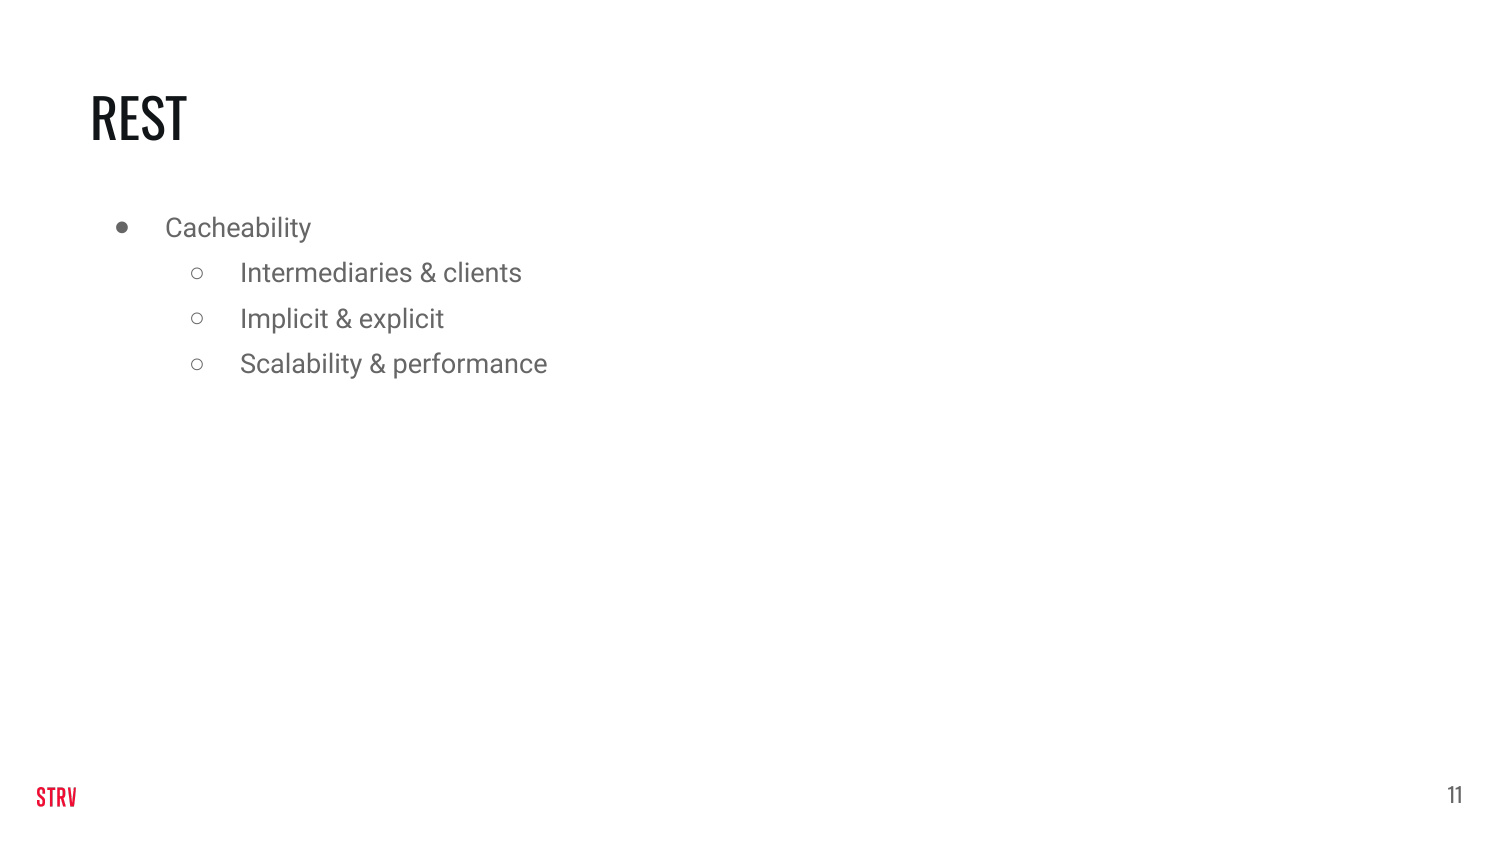

# REST
Cacheability
Intermediaries & clients
Implicit & explicit
Scalability & performance
11